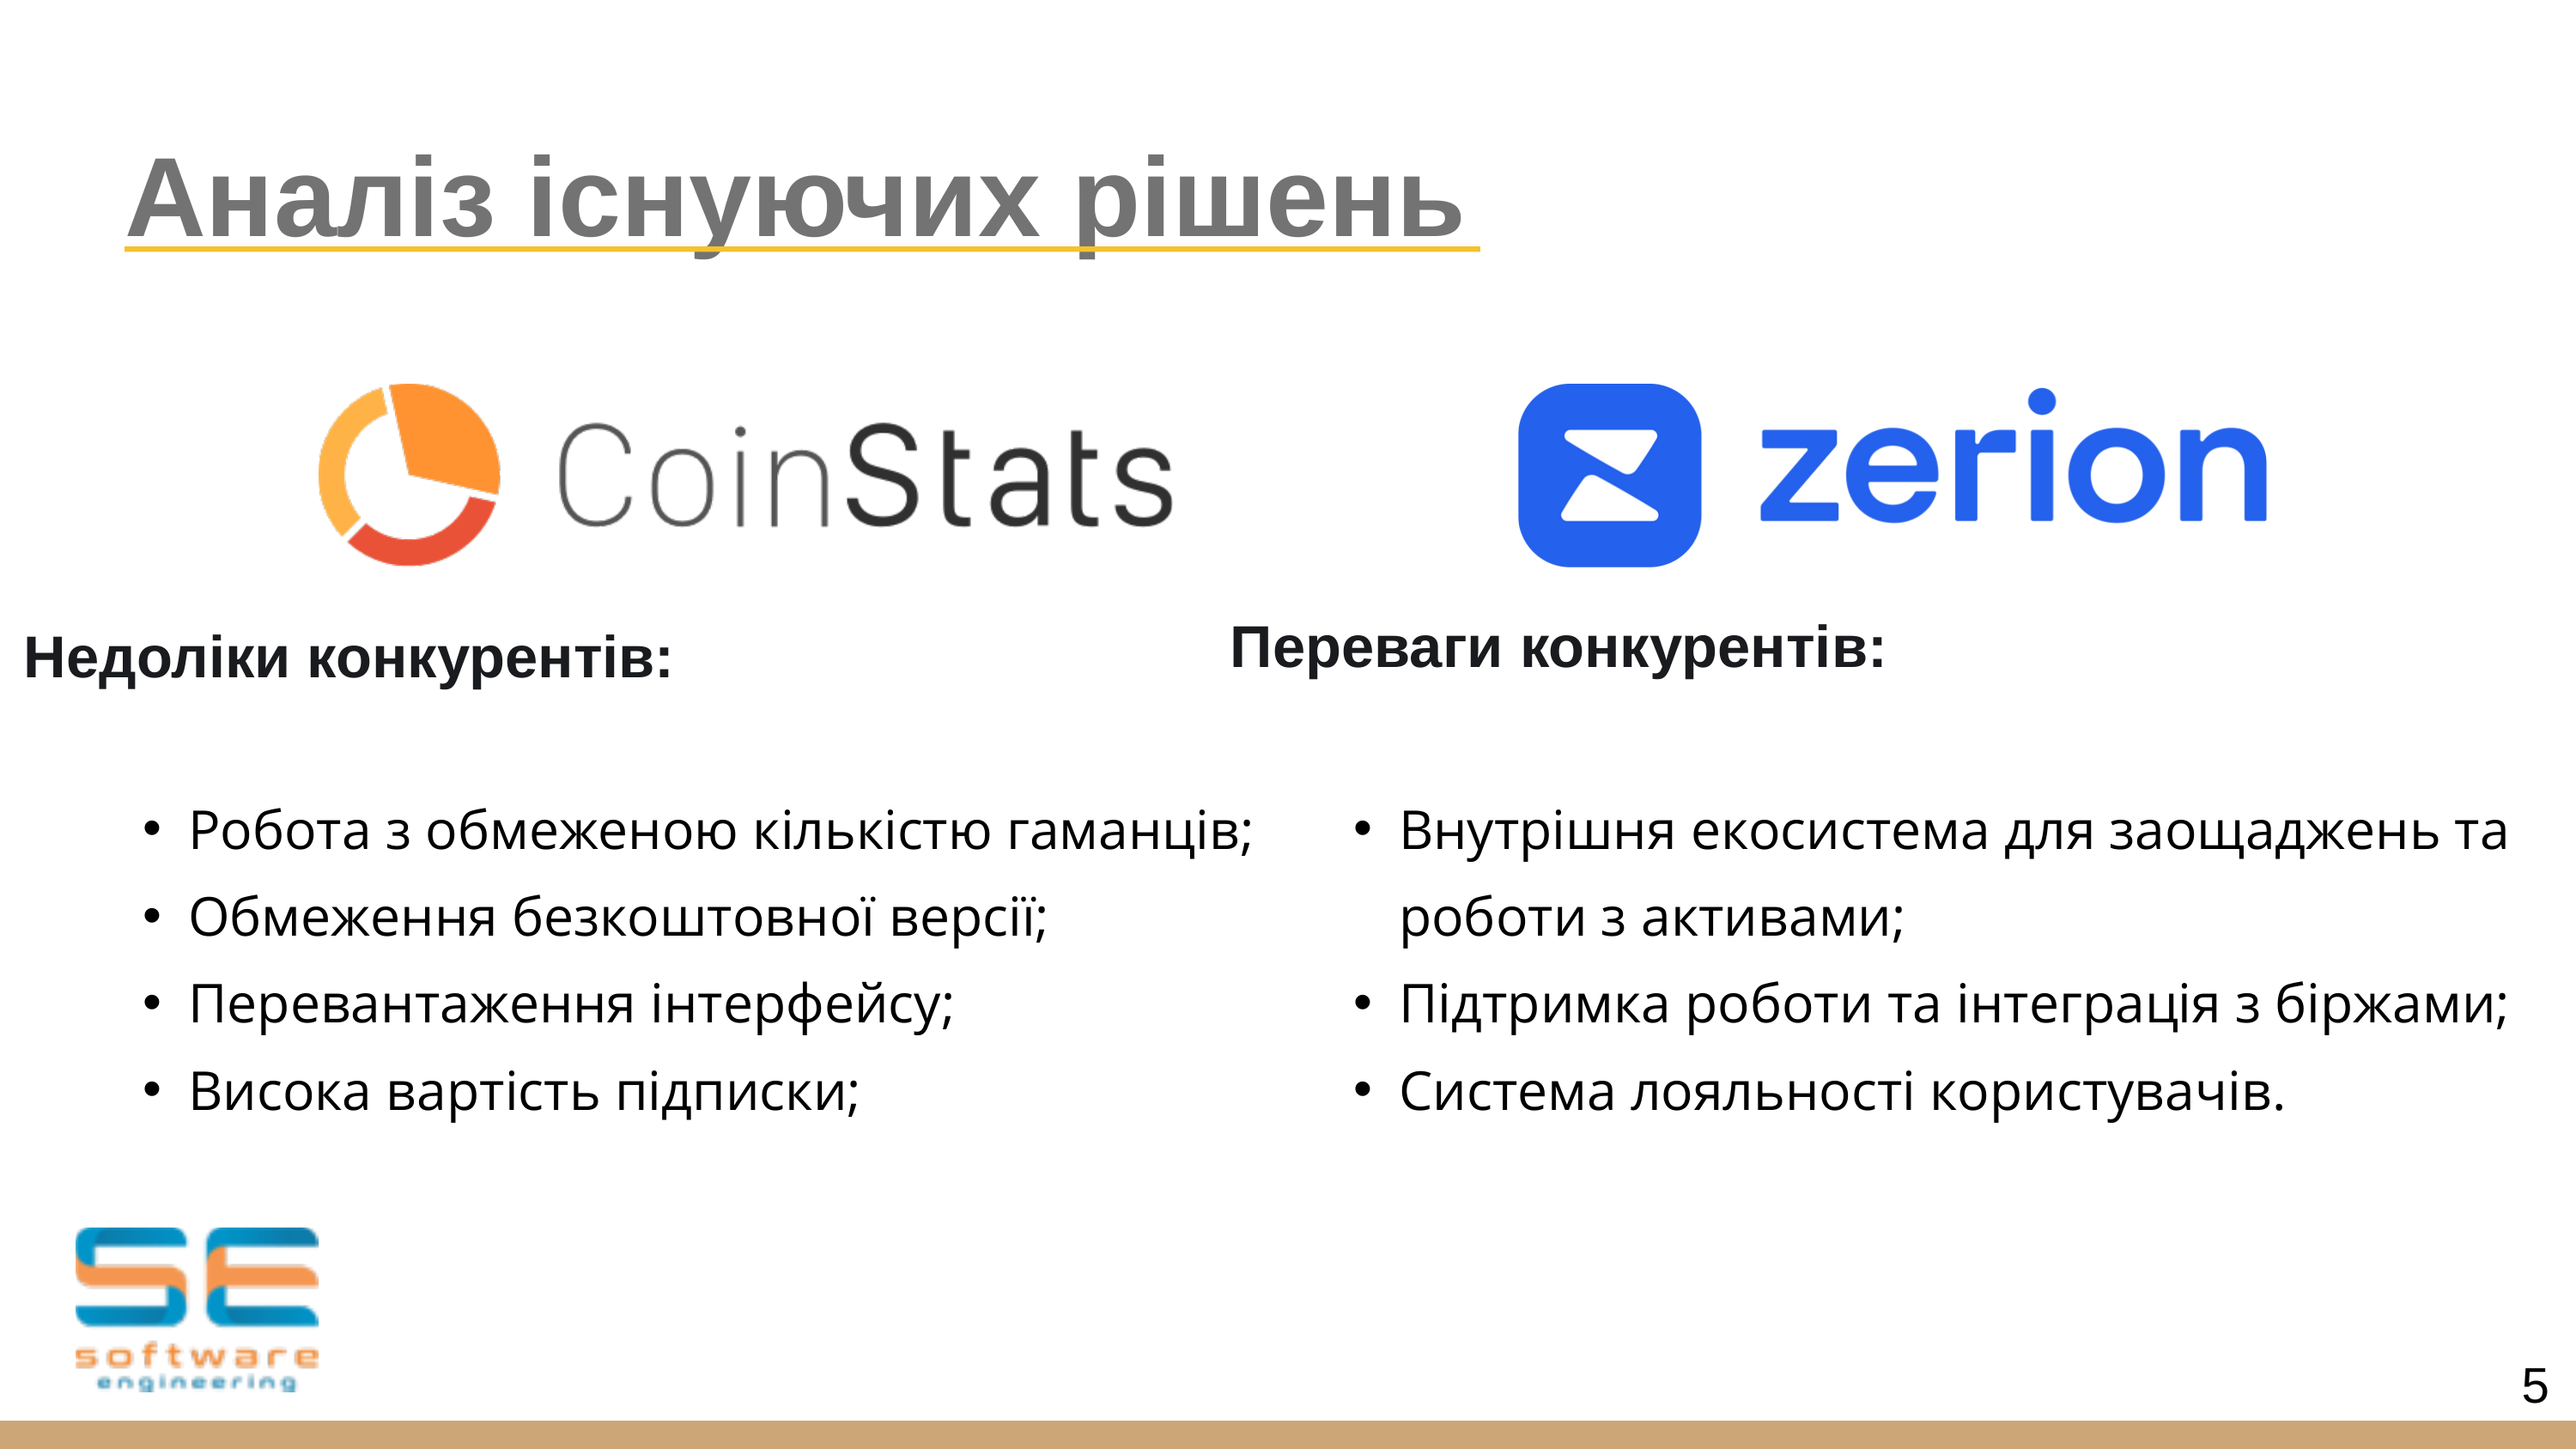

Аналіз існуючих рішень

Переваги конкурентів:
Недоліки конкурентів:
Робота з обмеженою кількістю гаманців;
Обмеження безкоштовної версії;
Перевантаження інтерфейсу;
Висока вартість підписки;
Внутрішня екосистема для заощаджень та роботи з активами;
Підтримка роботи та інтеграція з біржами;
Система лояльності користувачів.

5